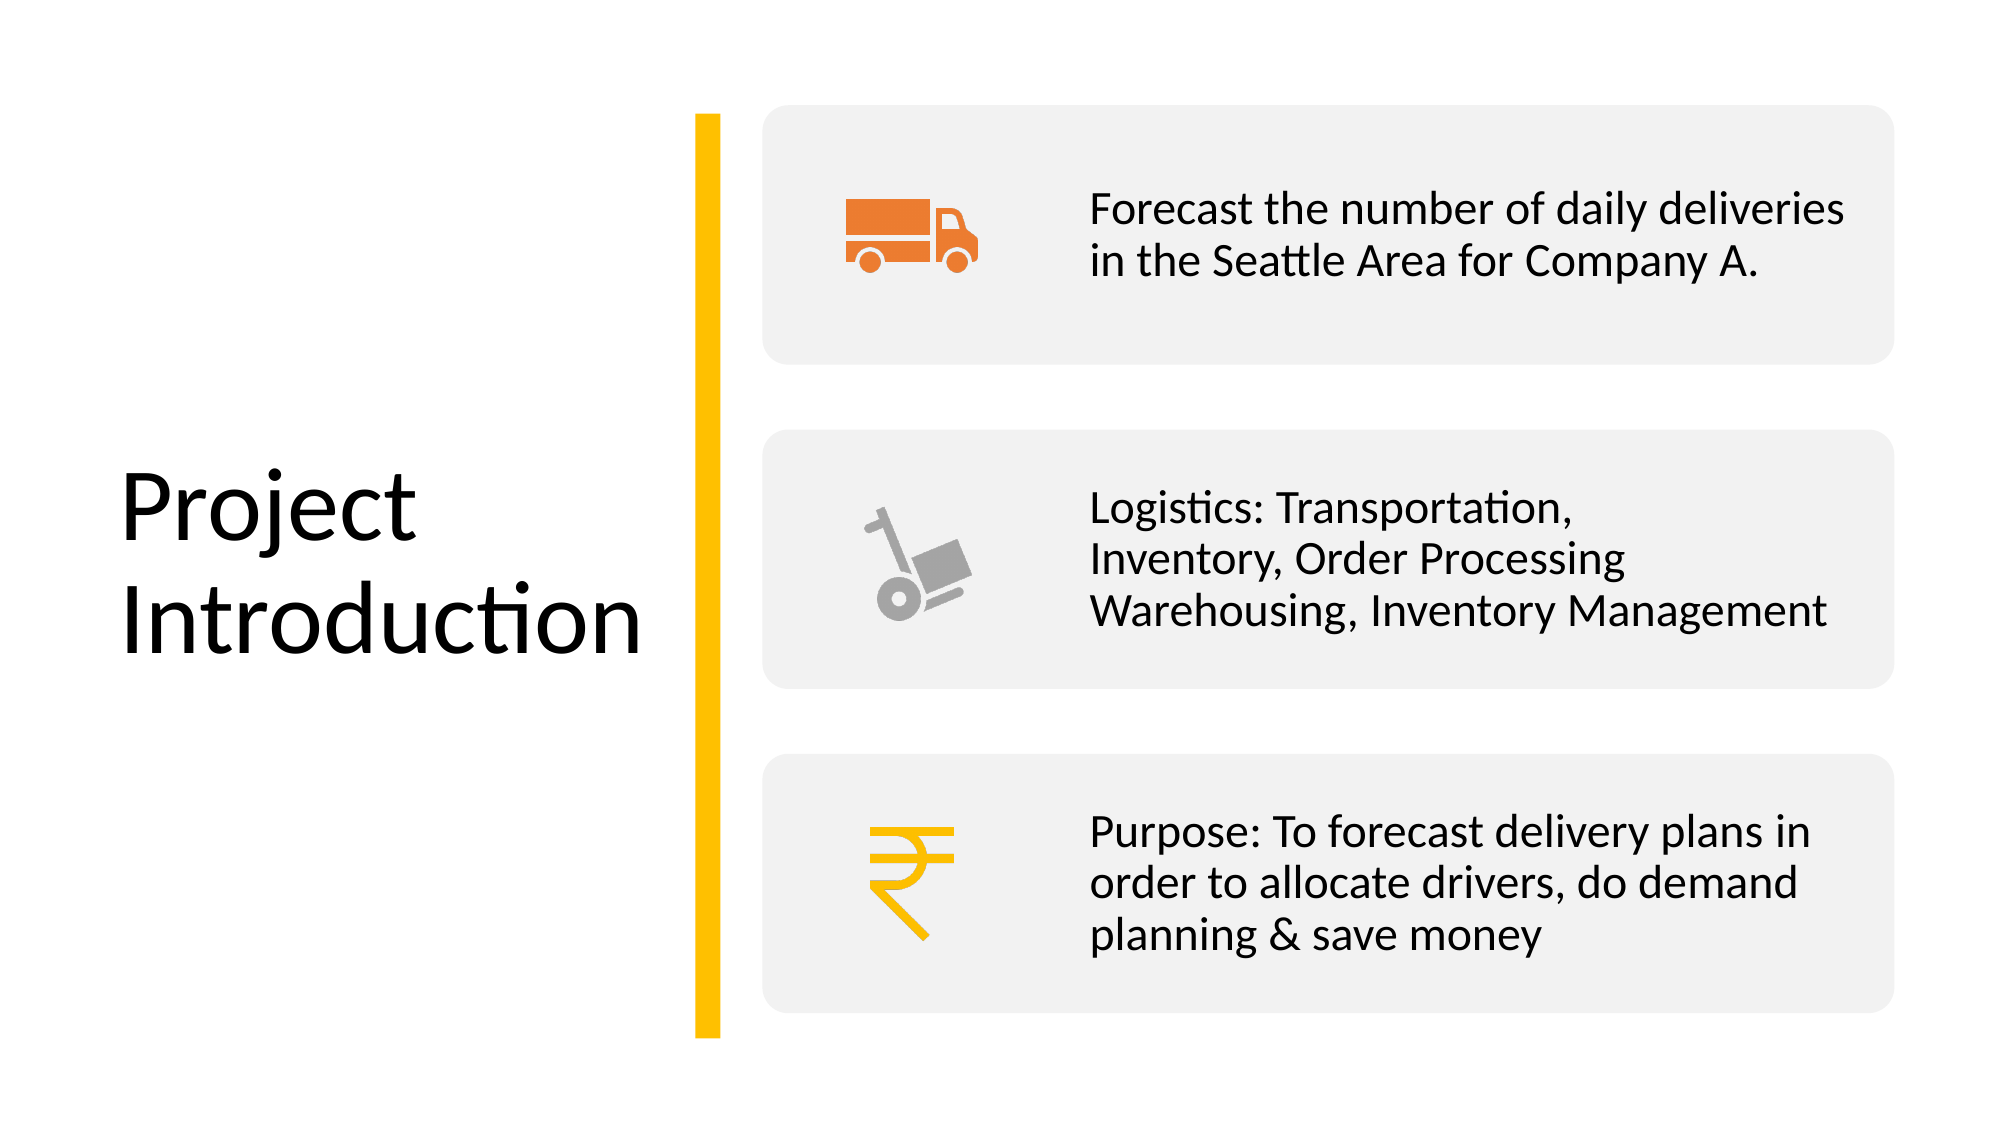

Forecast the number of daily deliveries in the Seattle Area for Company A.
Logistics: Transportation, Inventory, Order Processing Warehousing, Inventory Management
Purpose: To forecast delivery plans in order to allocate drivers, do demand planning & save money
# Project Introduction